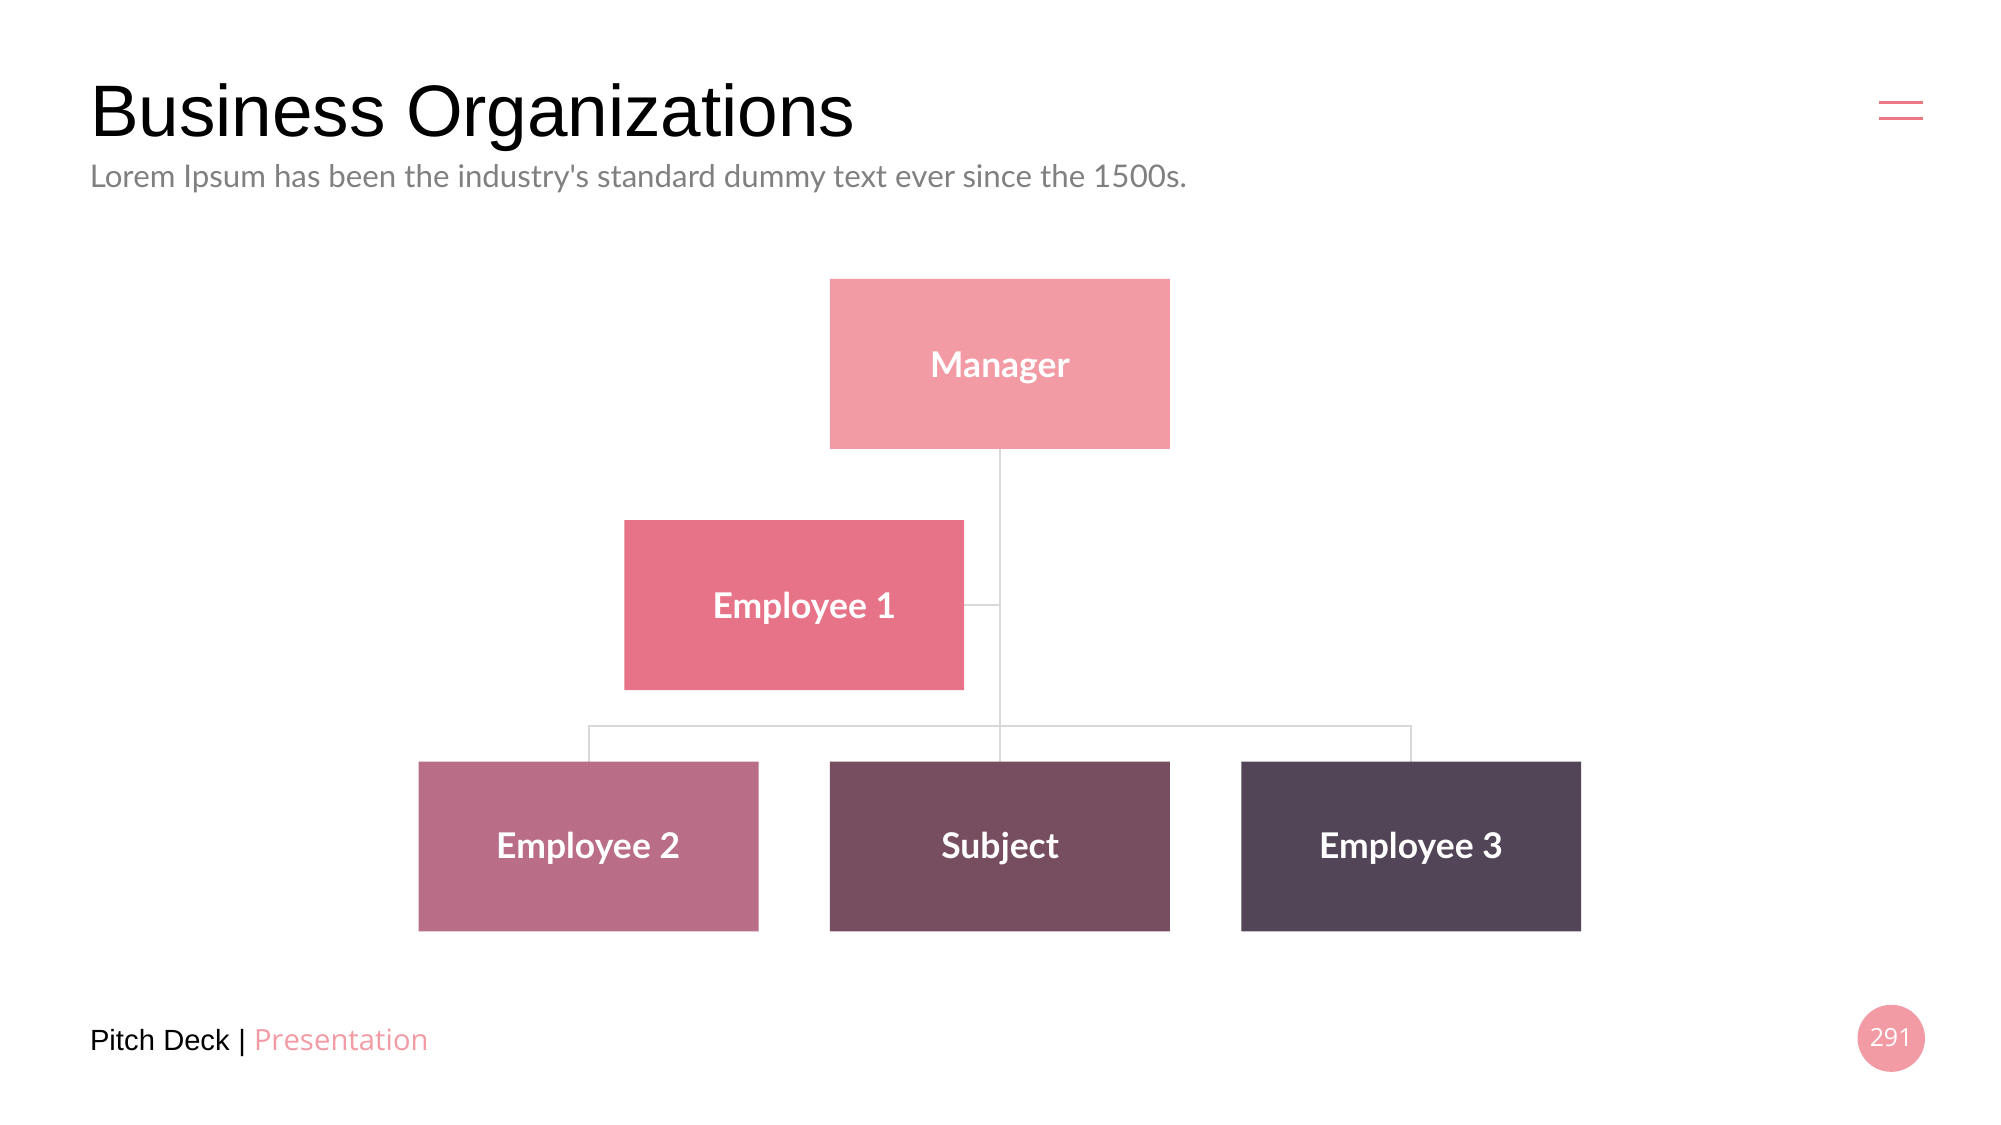

# Business Organizations
Lorem Ipsum has been the industry's standard dummy text ever since the 1500s.

Manager

Employee 1

Employee 2
Subject
Employee 3
Pitch Deck | Presentation
291